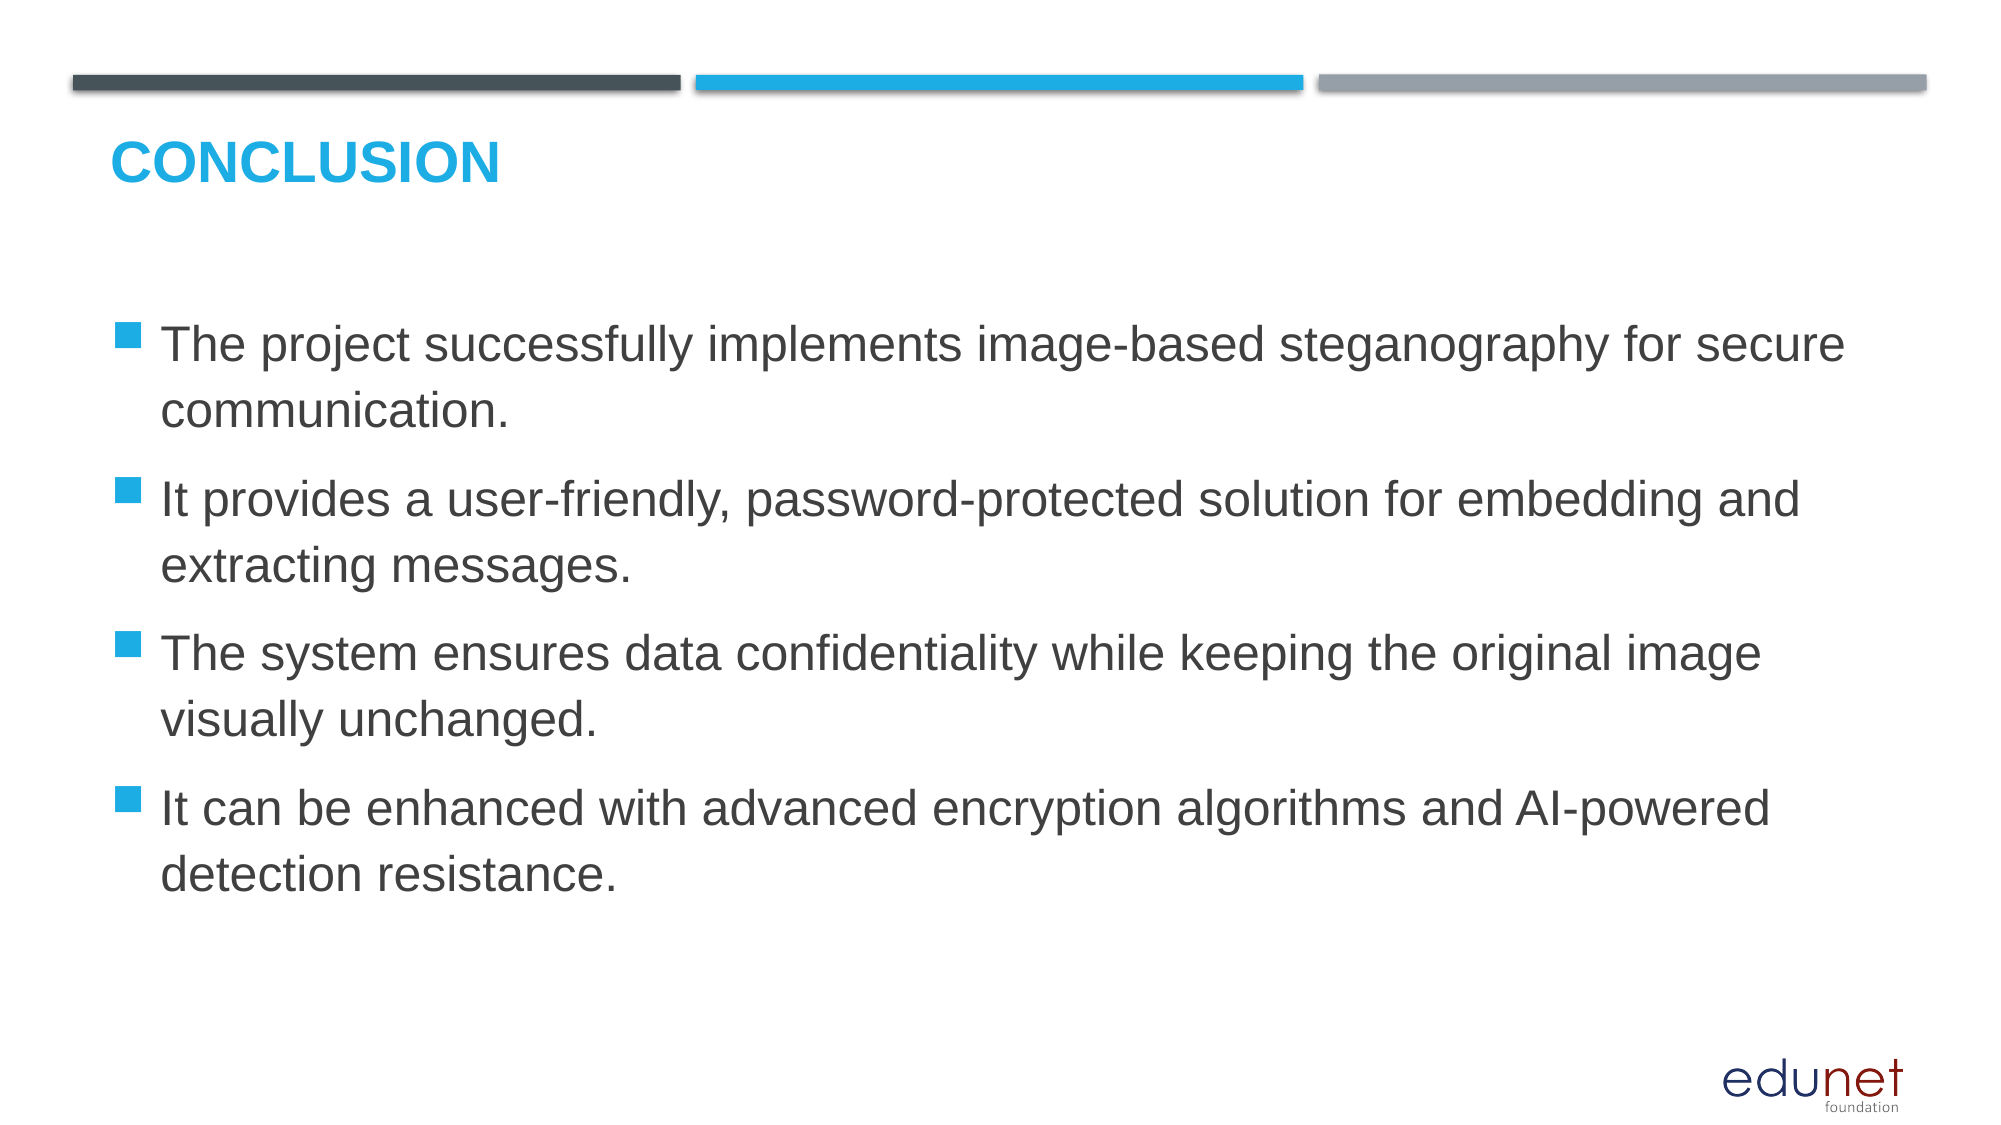

# Conclusion
The project successfully implements image-based steganography for secure communication.
It provides a user-friendly, password-protected solution for embedding and extracting messages.
The system ensures data confidentiality while keeping the original image visually unchanged.
It can be enhanced with advanced encryption algorithms and AI-powered detection resistance.